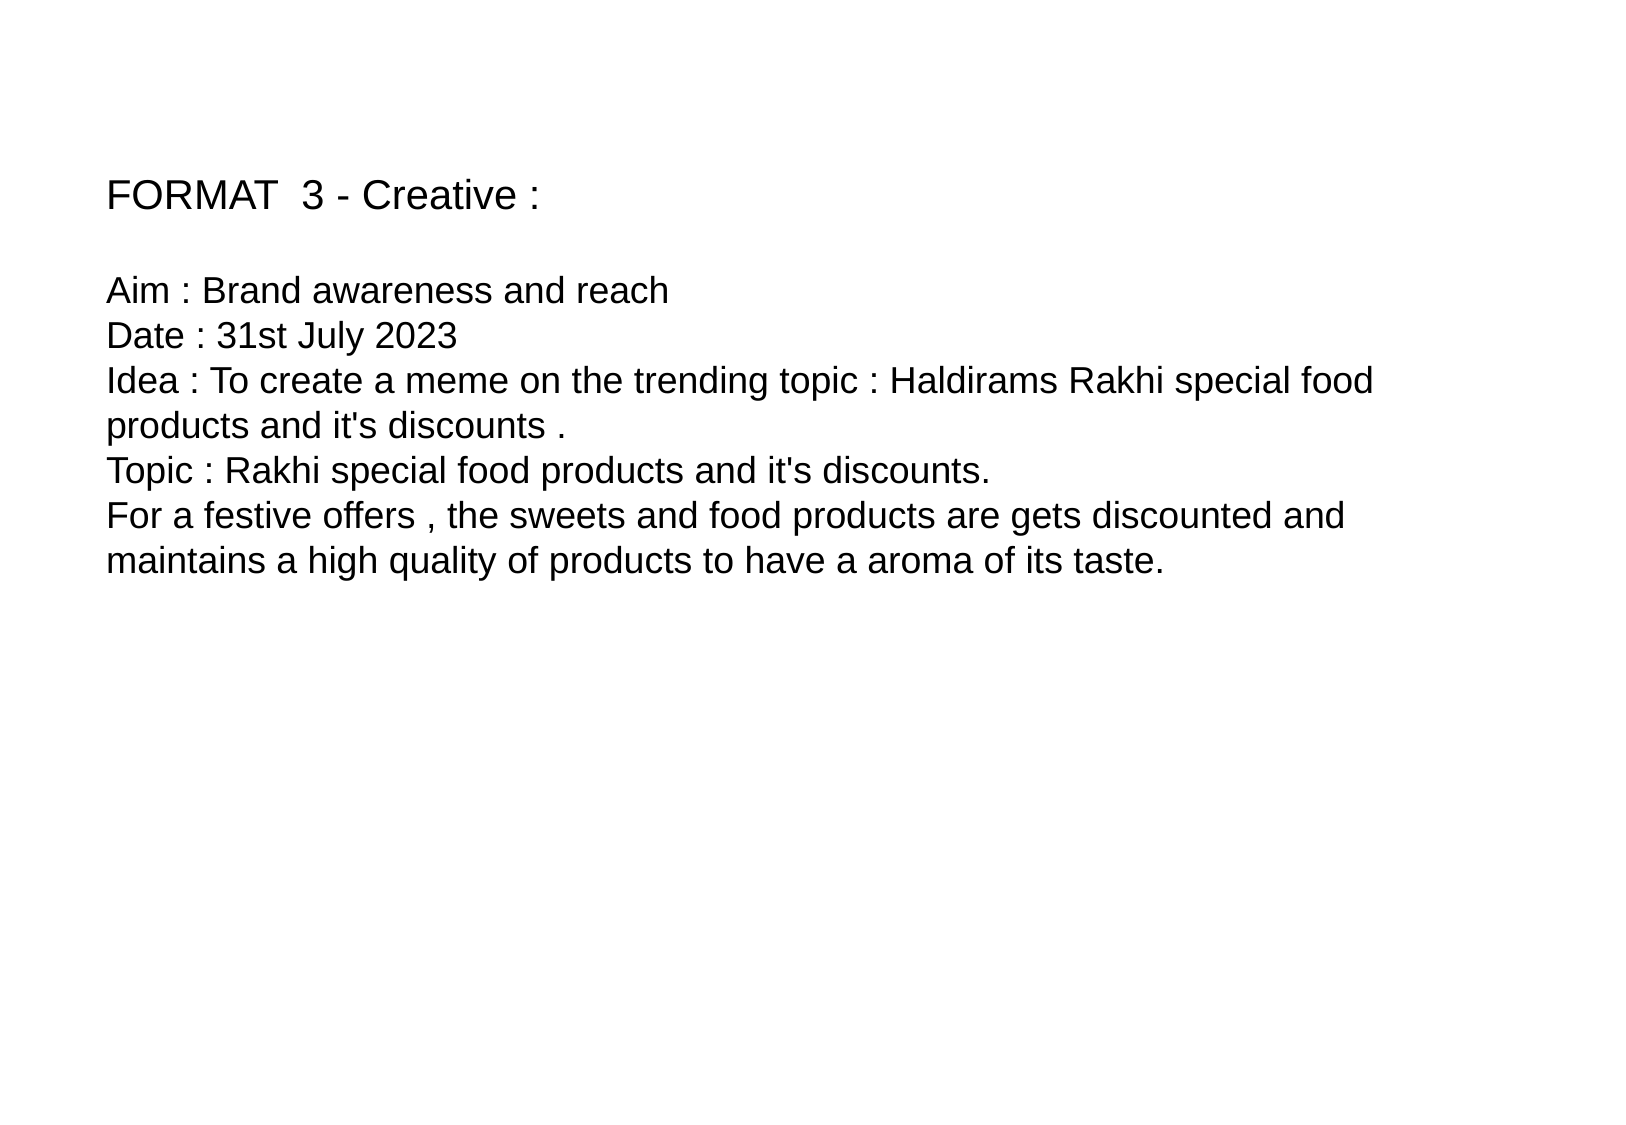

FORMAT  3 - Creative :
Aim : Brand awareness and reach
Date : 31st July 2023
Idea : To create a meme on the trending topic : Haldirams Rakhi special food products and it's discounts .
Topic : Rakhi special food products and it's discounts.
For a festive offers , the sweets and food products are gets discounted and maintains a high quality of products to have a aroma of its taste.